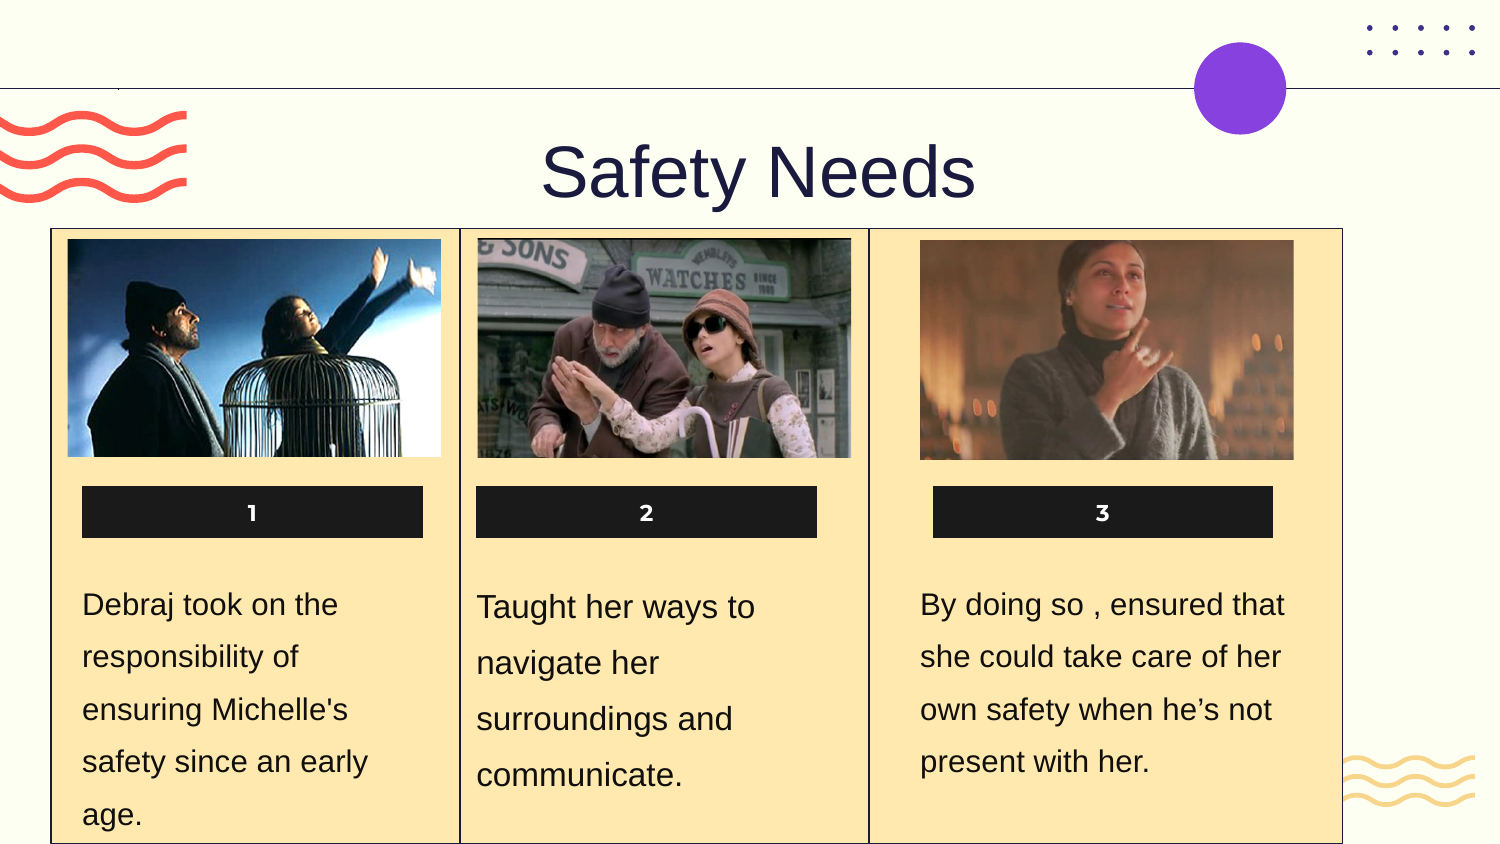

# Safety Needs

1

2

3
Debraj took on the responsibility of ensuring Michelle's safety since an early age.
Taught her ways to navigate her surroundings and communicate.
By doing so , ensured that she could take care of her own safety when he’s not present with her.